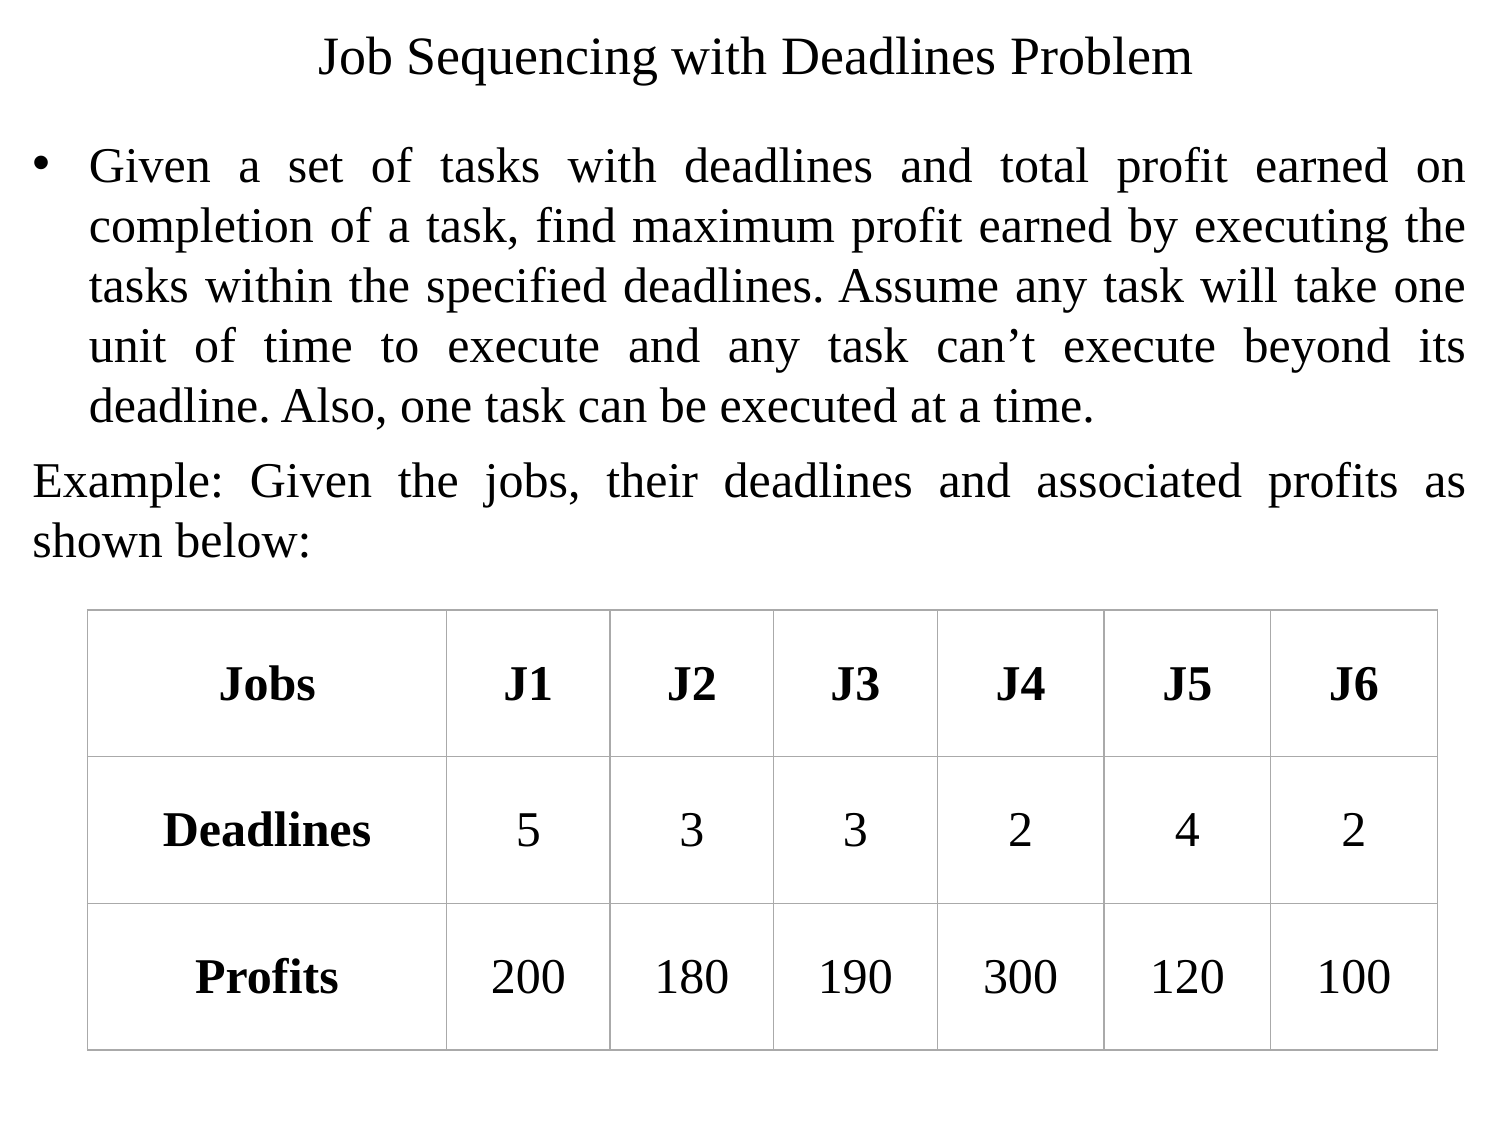

# Job Sequencing with Deadlines Problem
Given a set of tasks with deadlines and total profit earned on completion of a task, find maximum profit earned by executing the tasks within the specified deadlines. Assume any task will take one unit of time to execute and any task can’t execute beyond its deadline. Also, one task can be executed at a time.
Example: Given the jobs, their deadlines and associated profits as shown below:

| Jobs | J1 | J2 | J3 | J4 | J5 | J6 |
| --- | --- | --- | --- | --- | --- | --- |
| Deadlines | 5 | 3 | 3 | 2 | 4 | 2 |
| Profits | 200 | 180 | 190 | 300 | 120 | 100 |